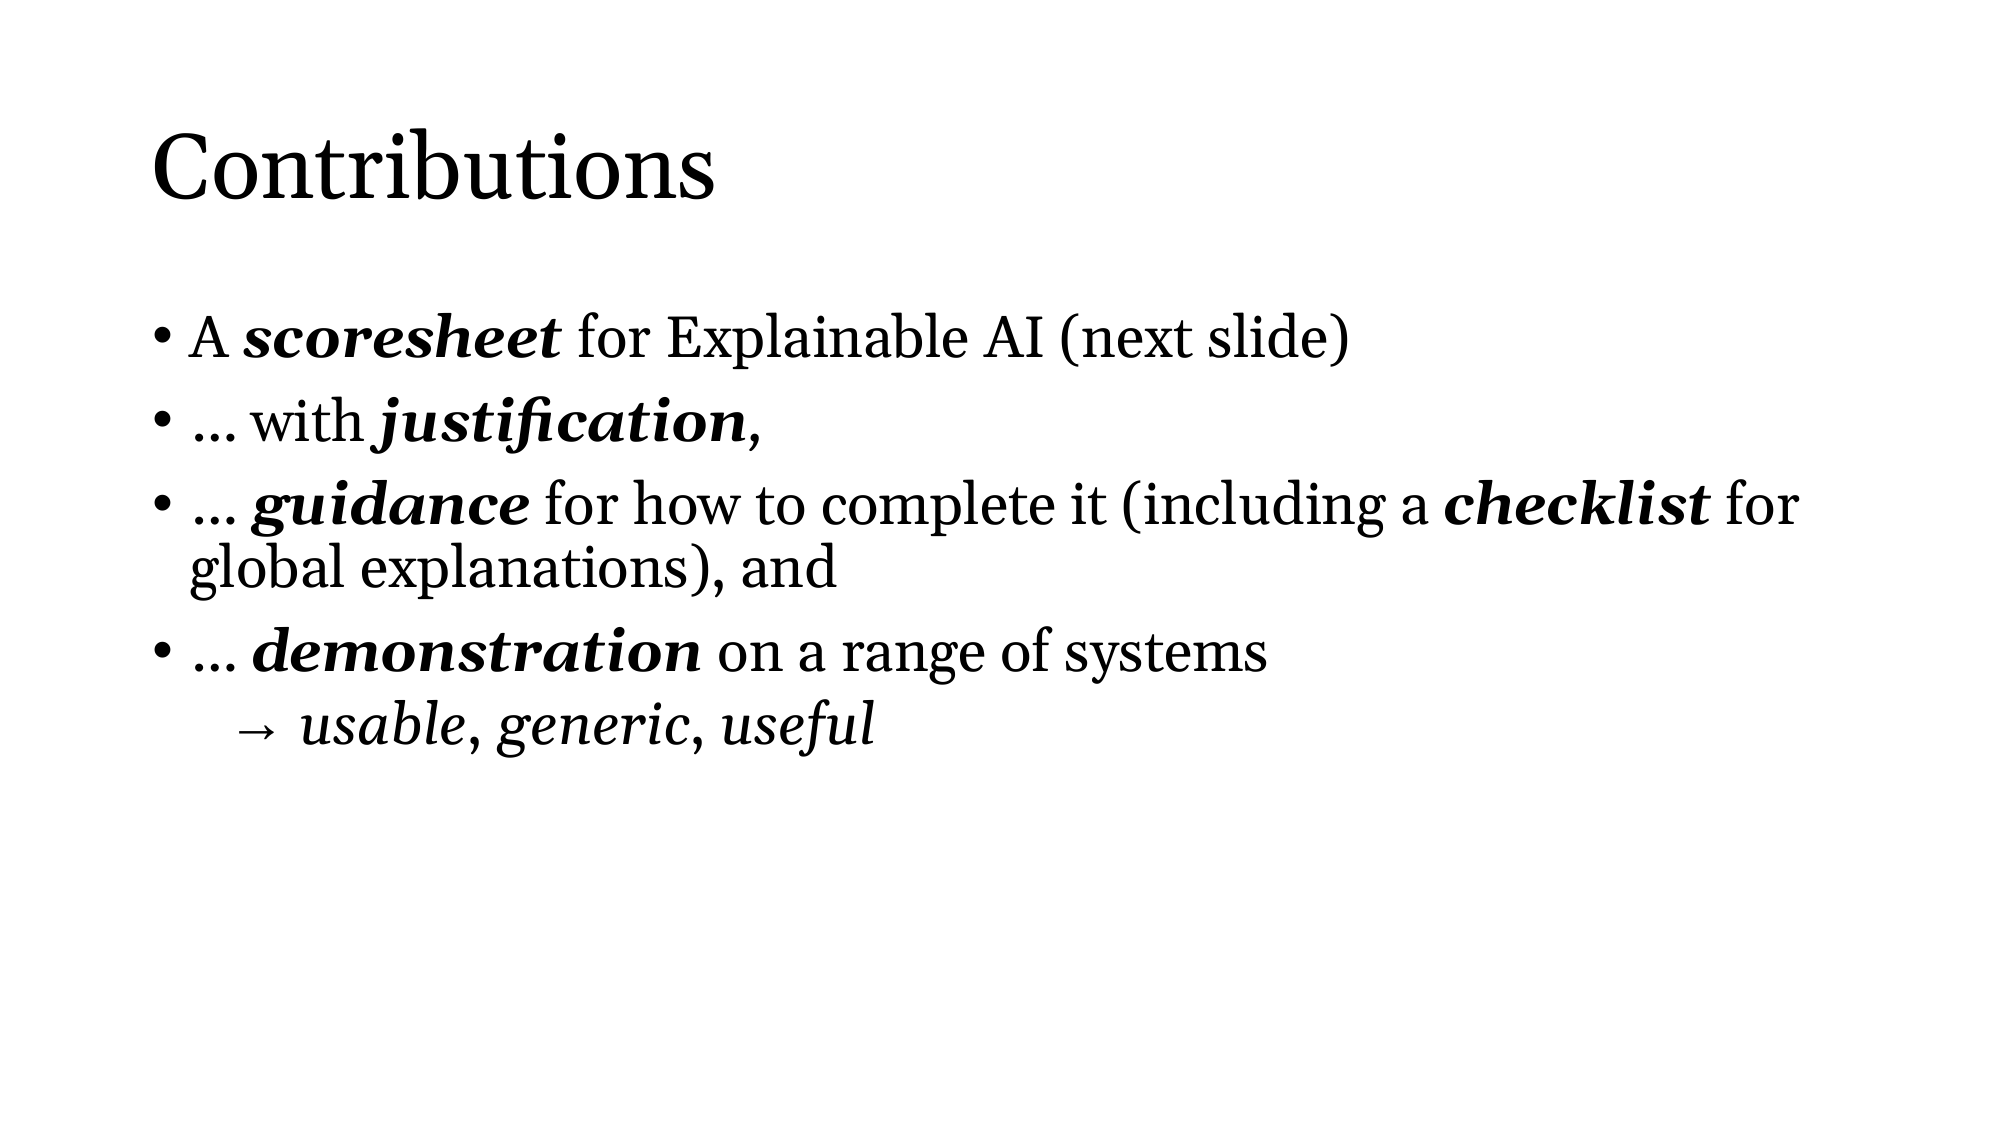

# Contributions
A scoresheet for Explainable AI (next slide)
… with justification,
… guidance for how to complete it (including a checklist for global explanations), and
… demonstration on a range of systems
 usable, generic, useful